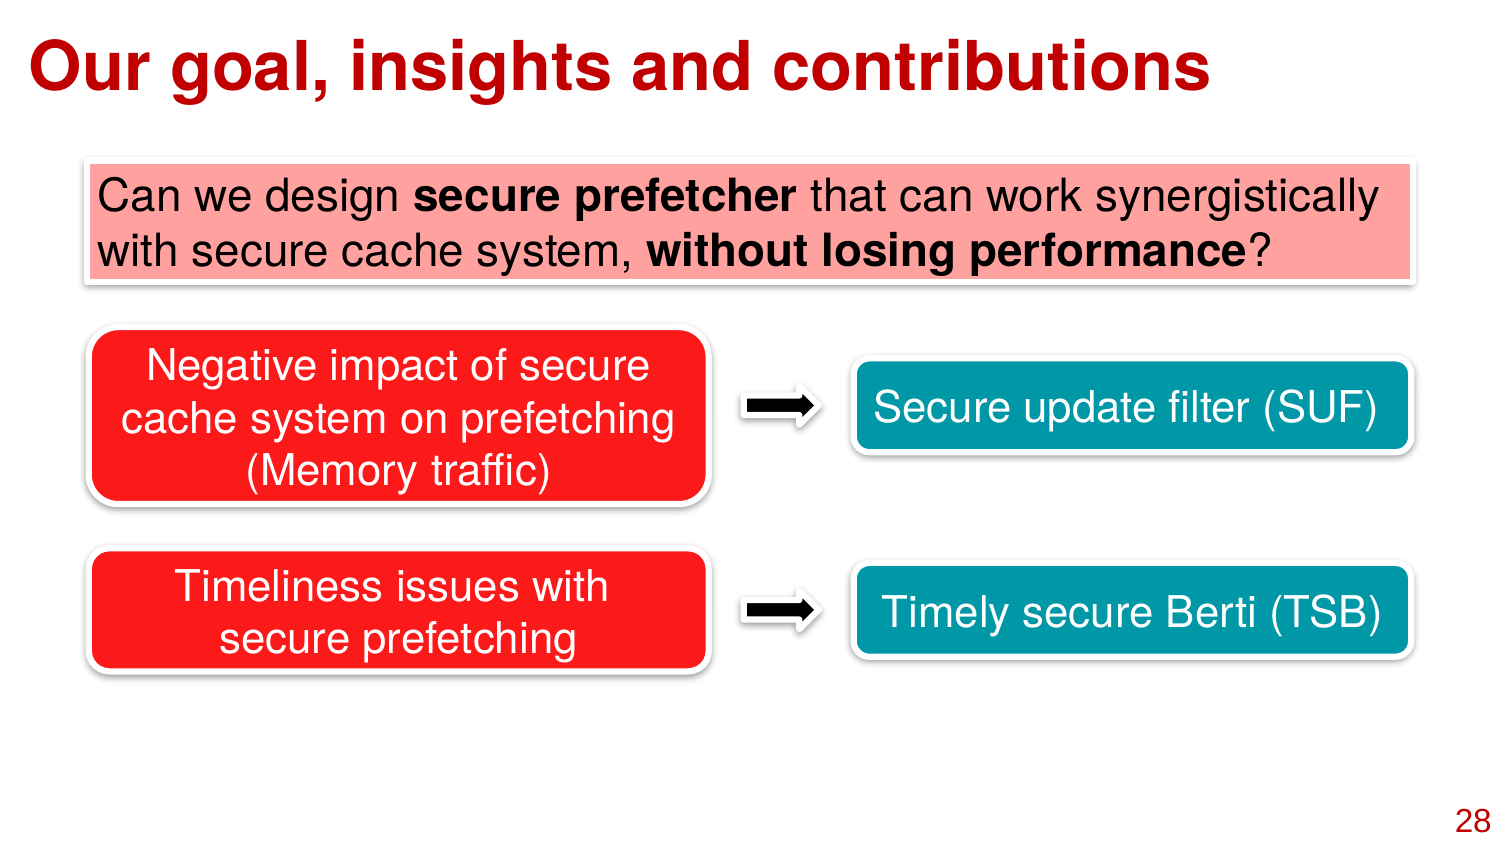

# Our goal, insights and contributions
Can we design secure prefetcher that can work synergistically with secure cache system, without losing performance?
Negative impact of secure cache system on prefetching
(Memory traffic)
Secure update filter (SUF)

Timeliness issues with
secure prefetching
Timely secure Berti (TSB)

28